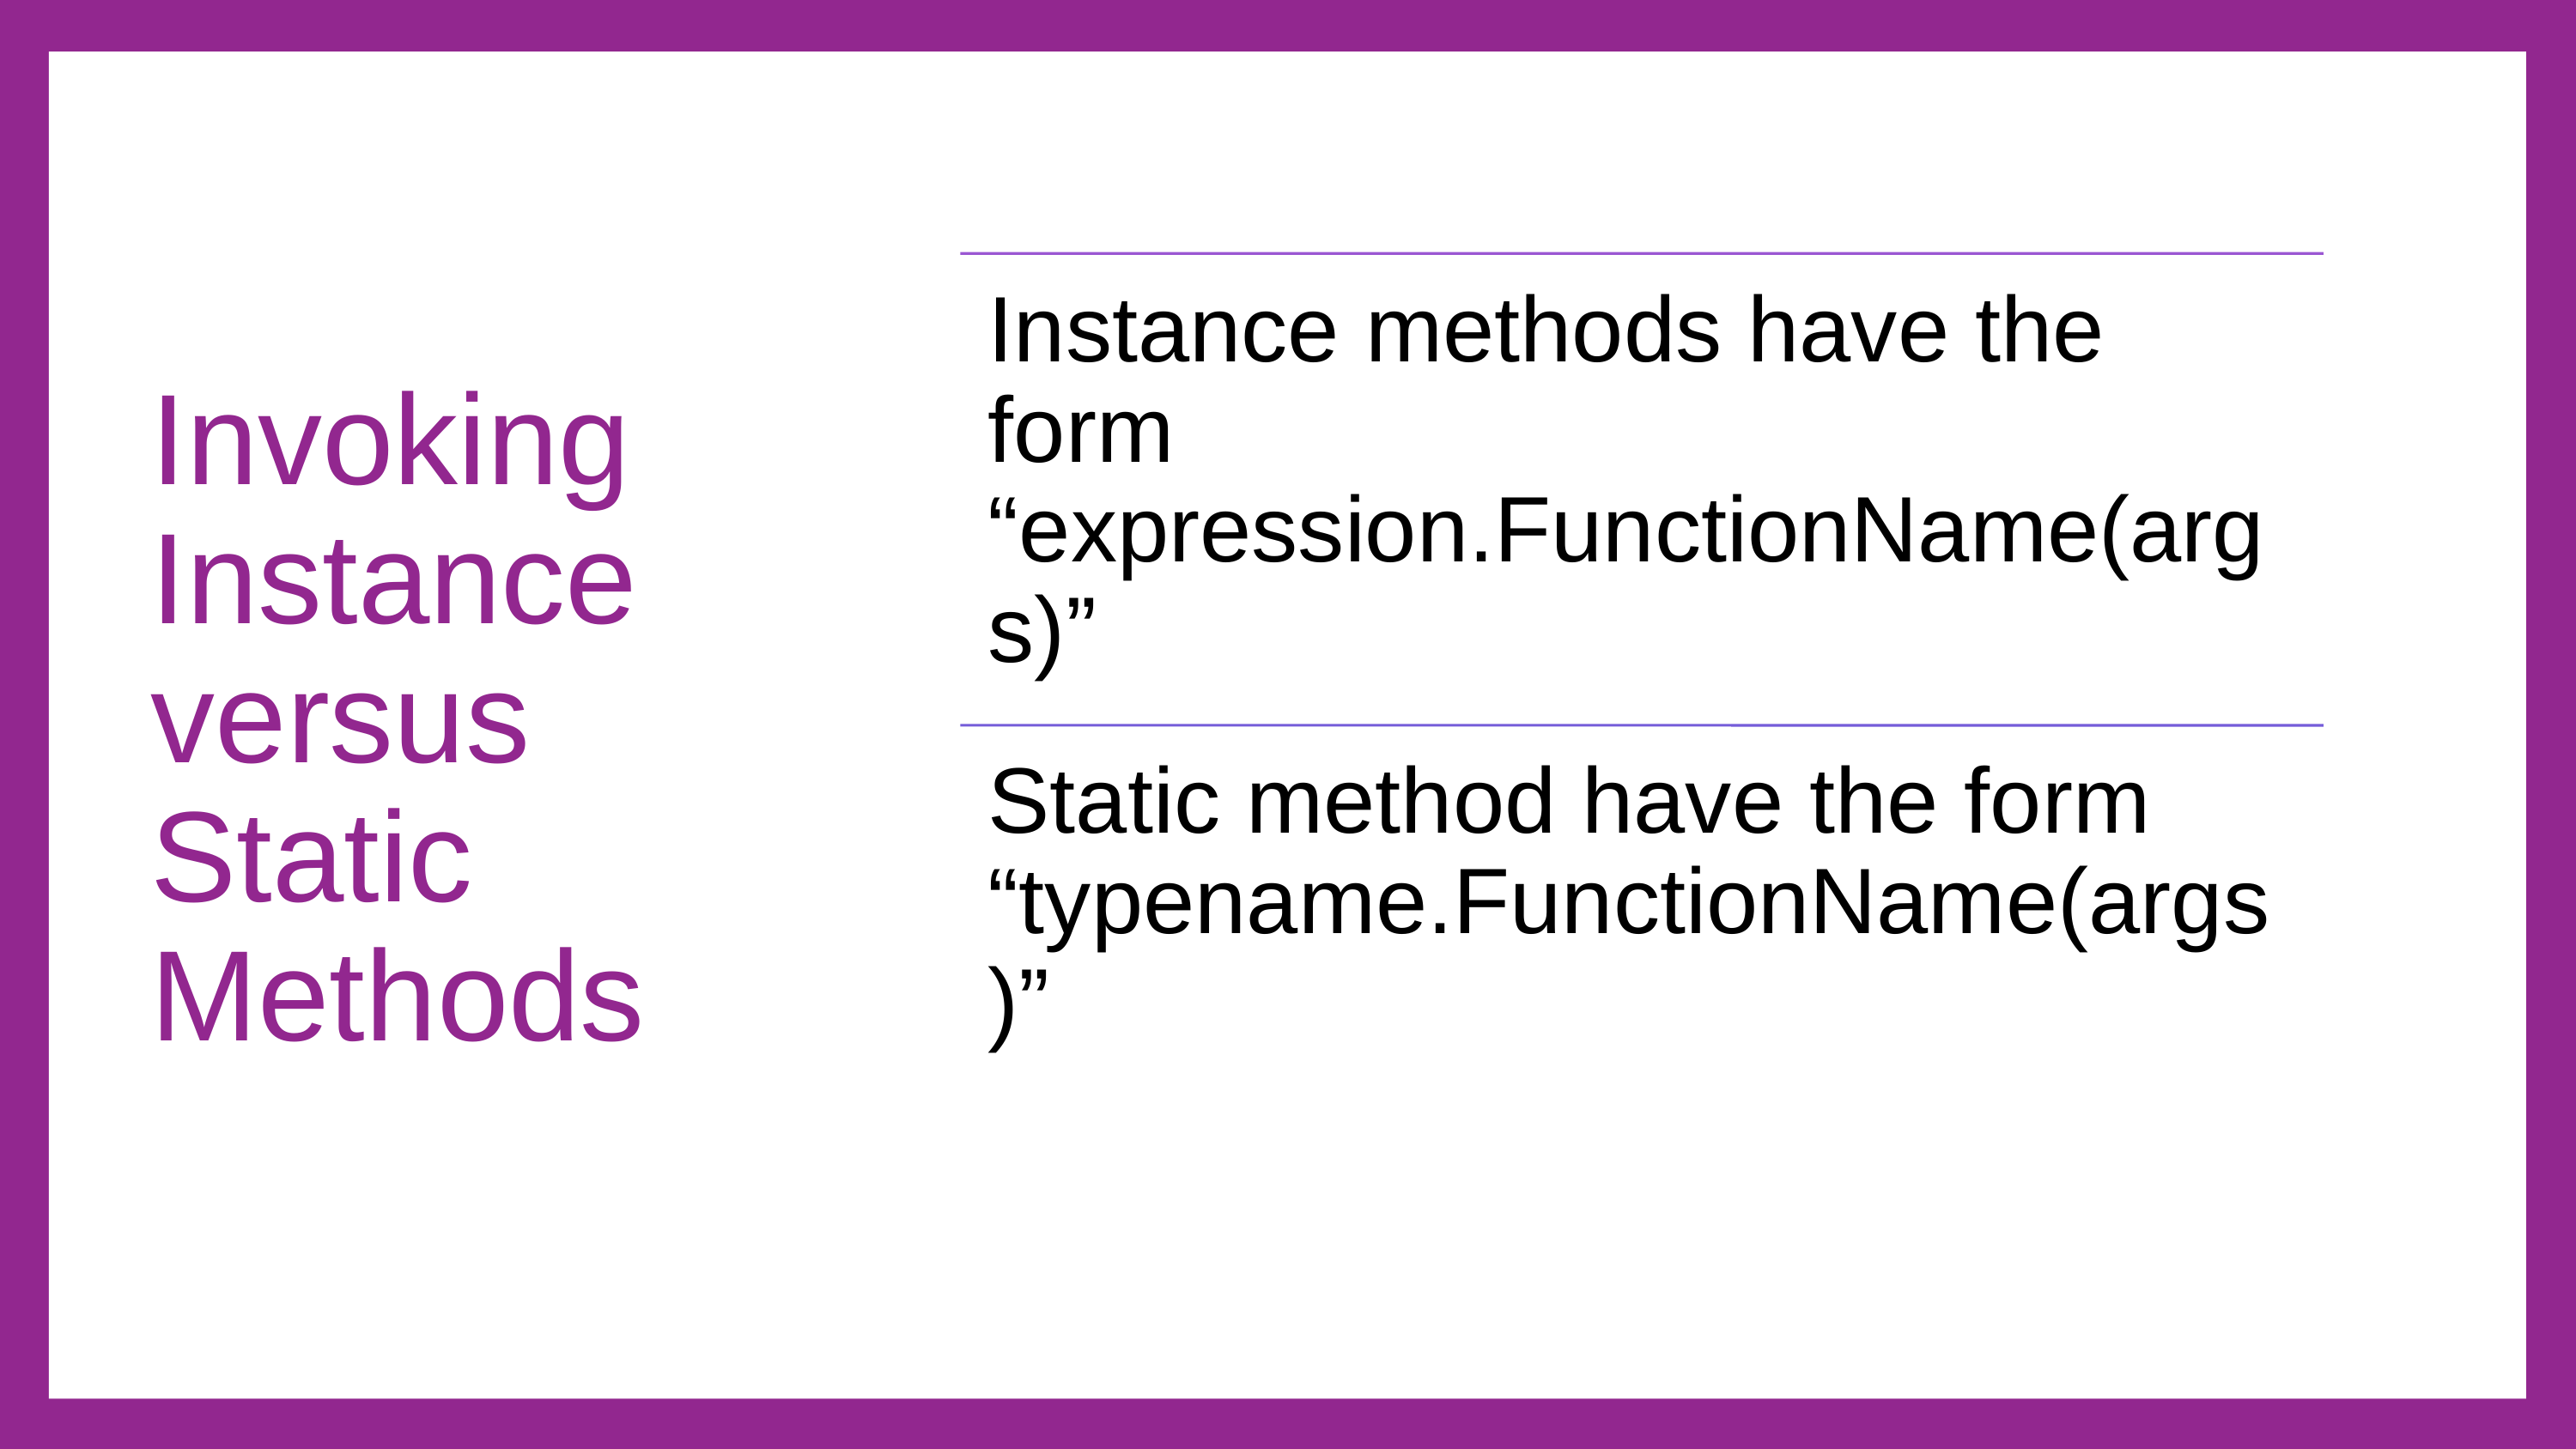

# Invoking Instance versus Static Methods
Instance methods have the form “expression.FunctionName(args)”
Static method have the form “typename.FunctionName(args)”